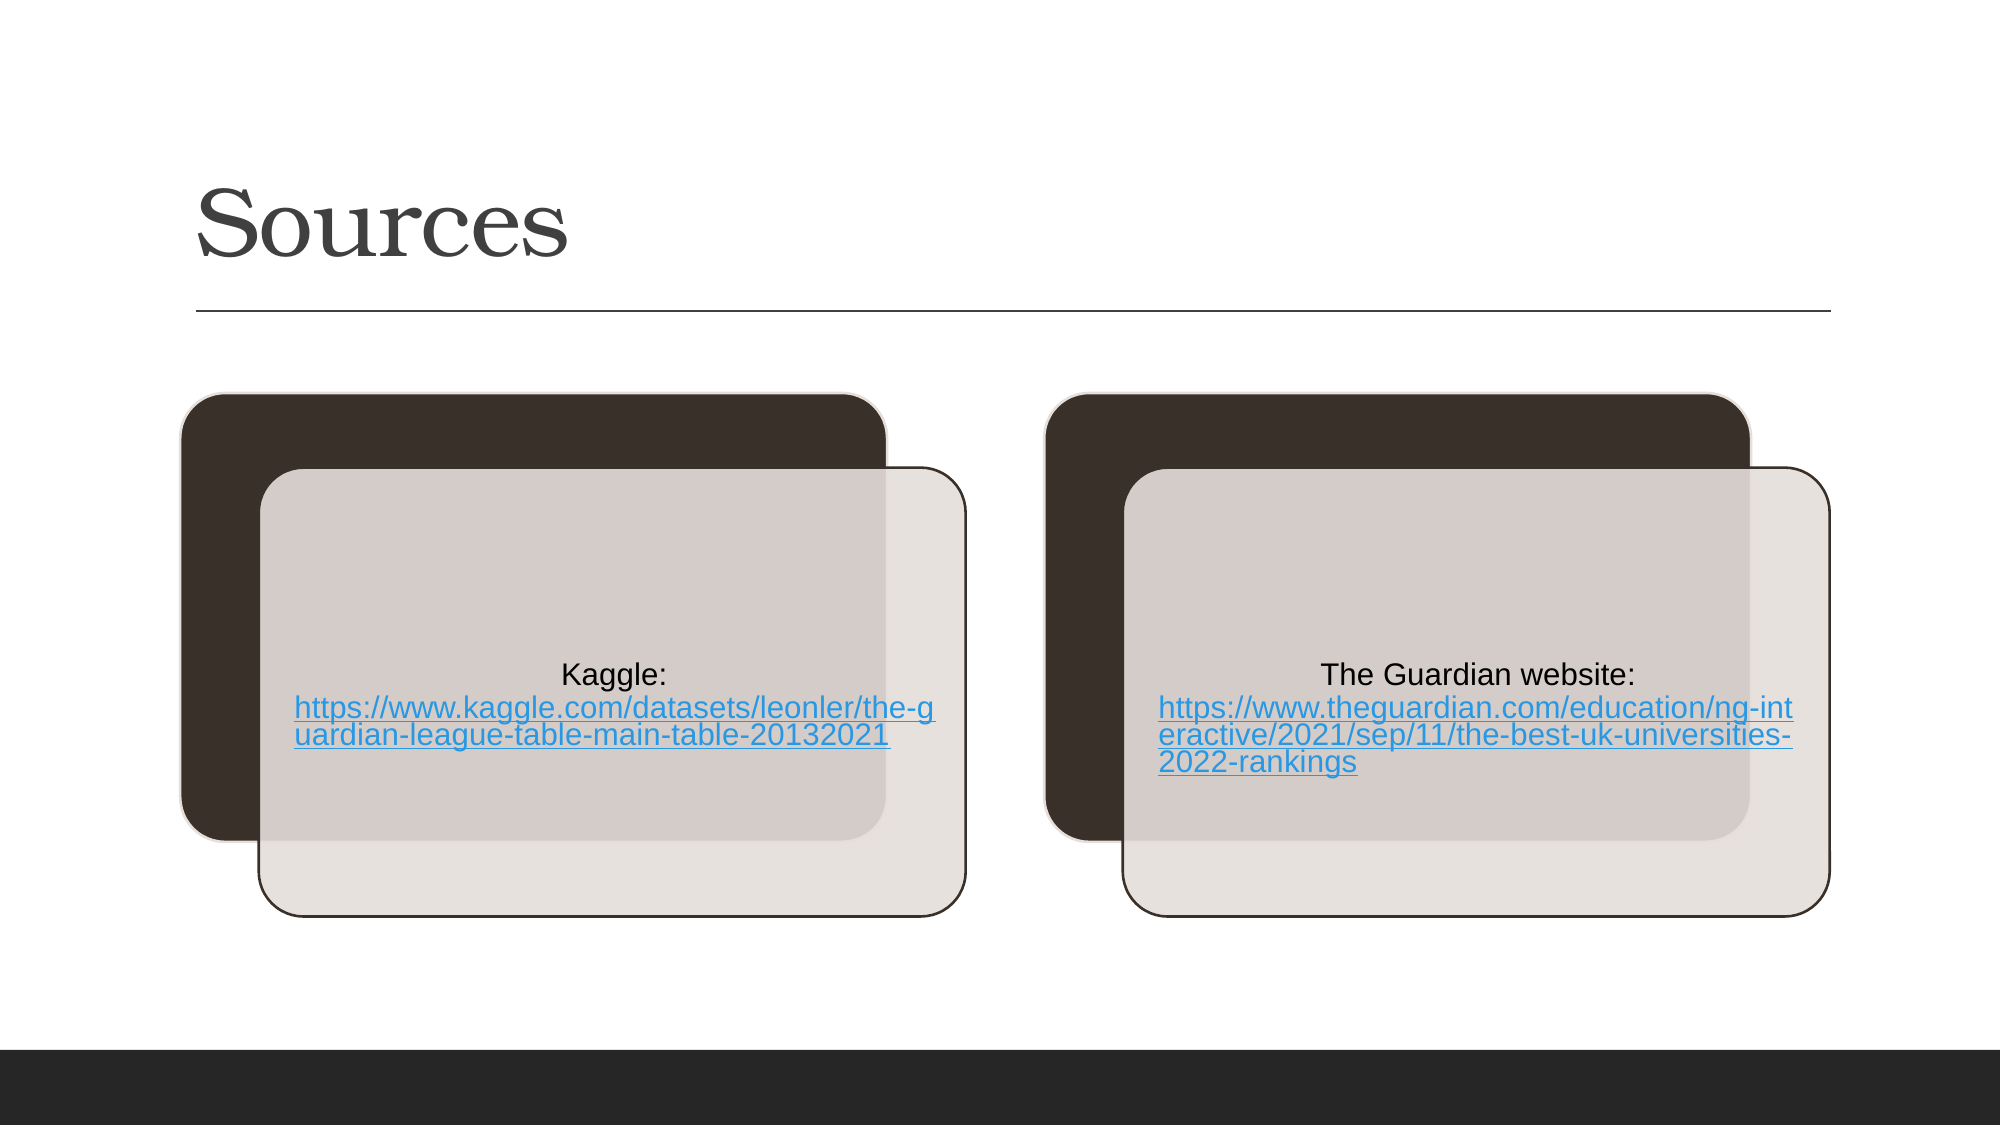

# Sources
Kaggle: https://www.kaggle.com/datasets/leonler/the-guardian-league-table-main-table-20132021
The Guardian website: https://www.theguardian.com/education/ng-interactive/2021/sep/11/the-best-uk-universities-2022-rankings